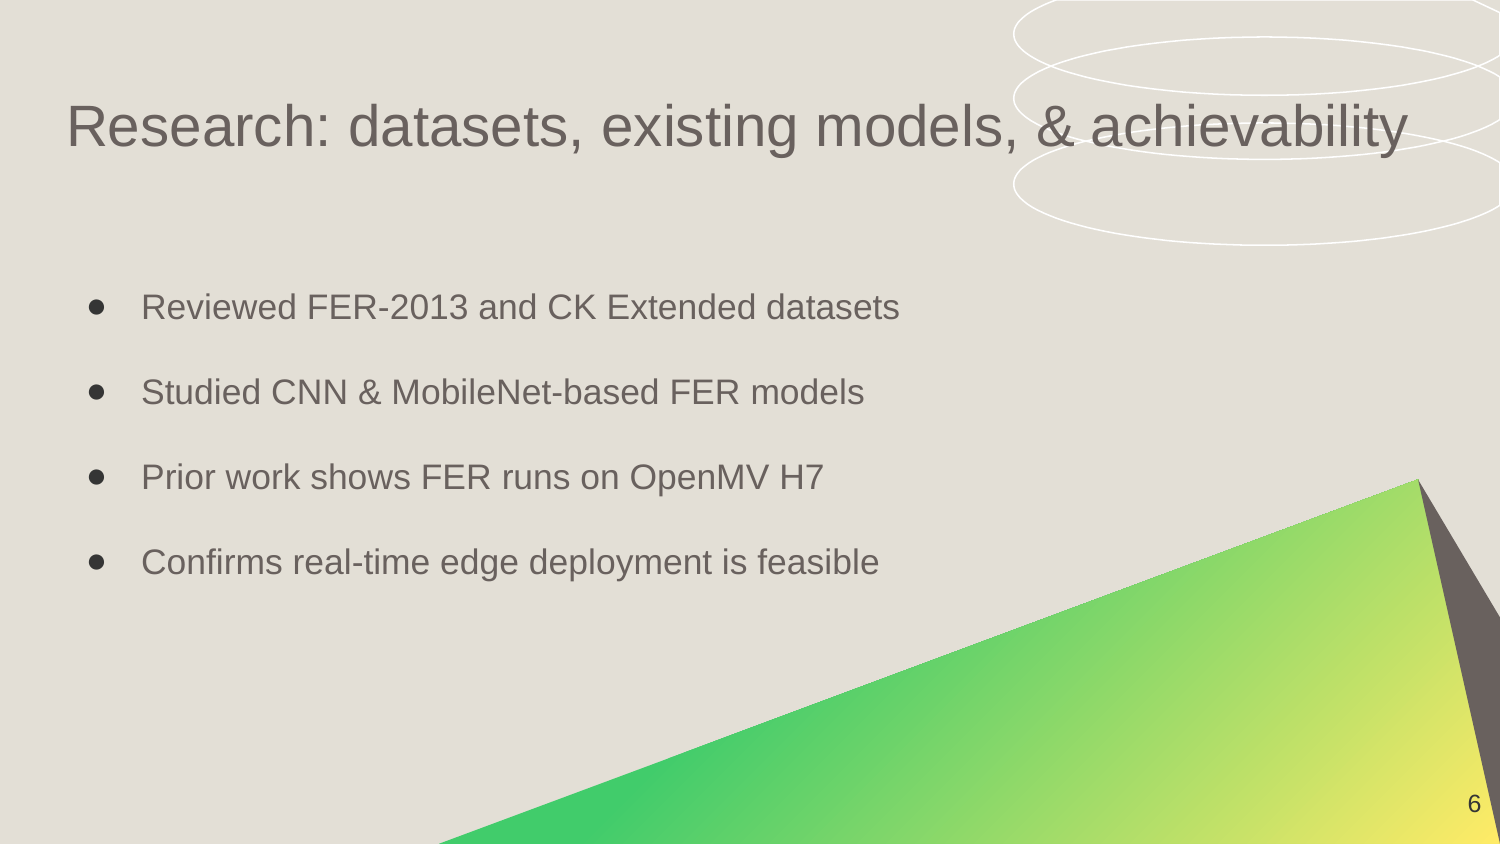

Research: datasets, existing models, & achievability

Reviewed FER-2013 and CK Extended datasets
Studied CNN & MobileNet-based FER models
Prior work shows FER runs on OpenMV H7
Confirms real-time edge deployment is feasible

6